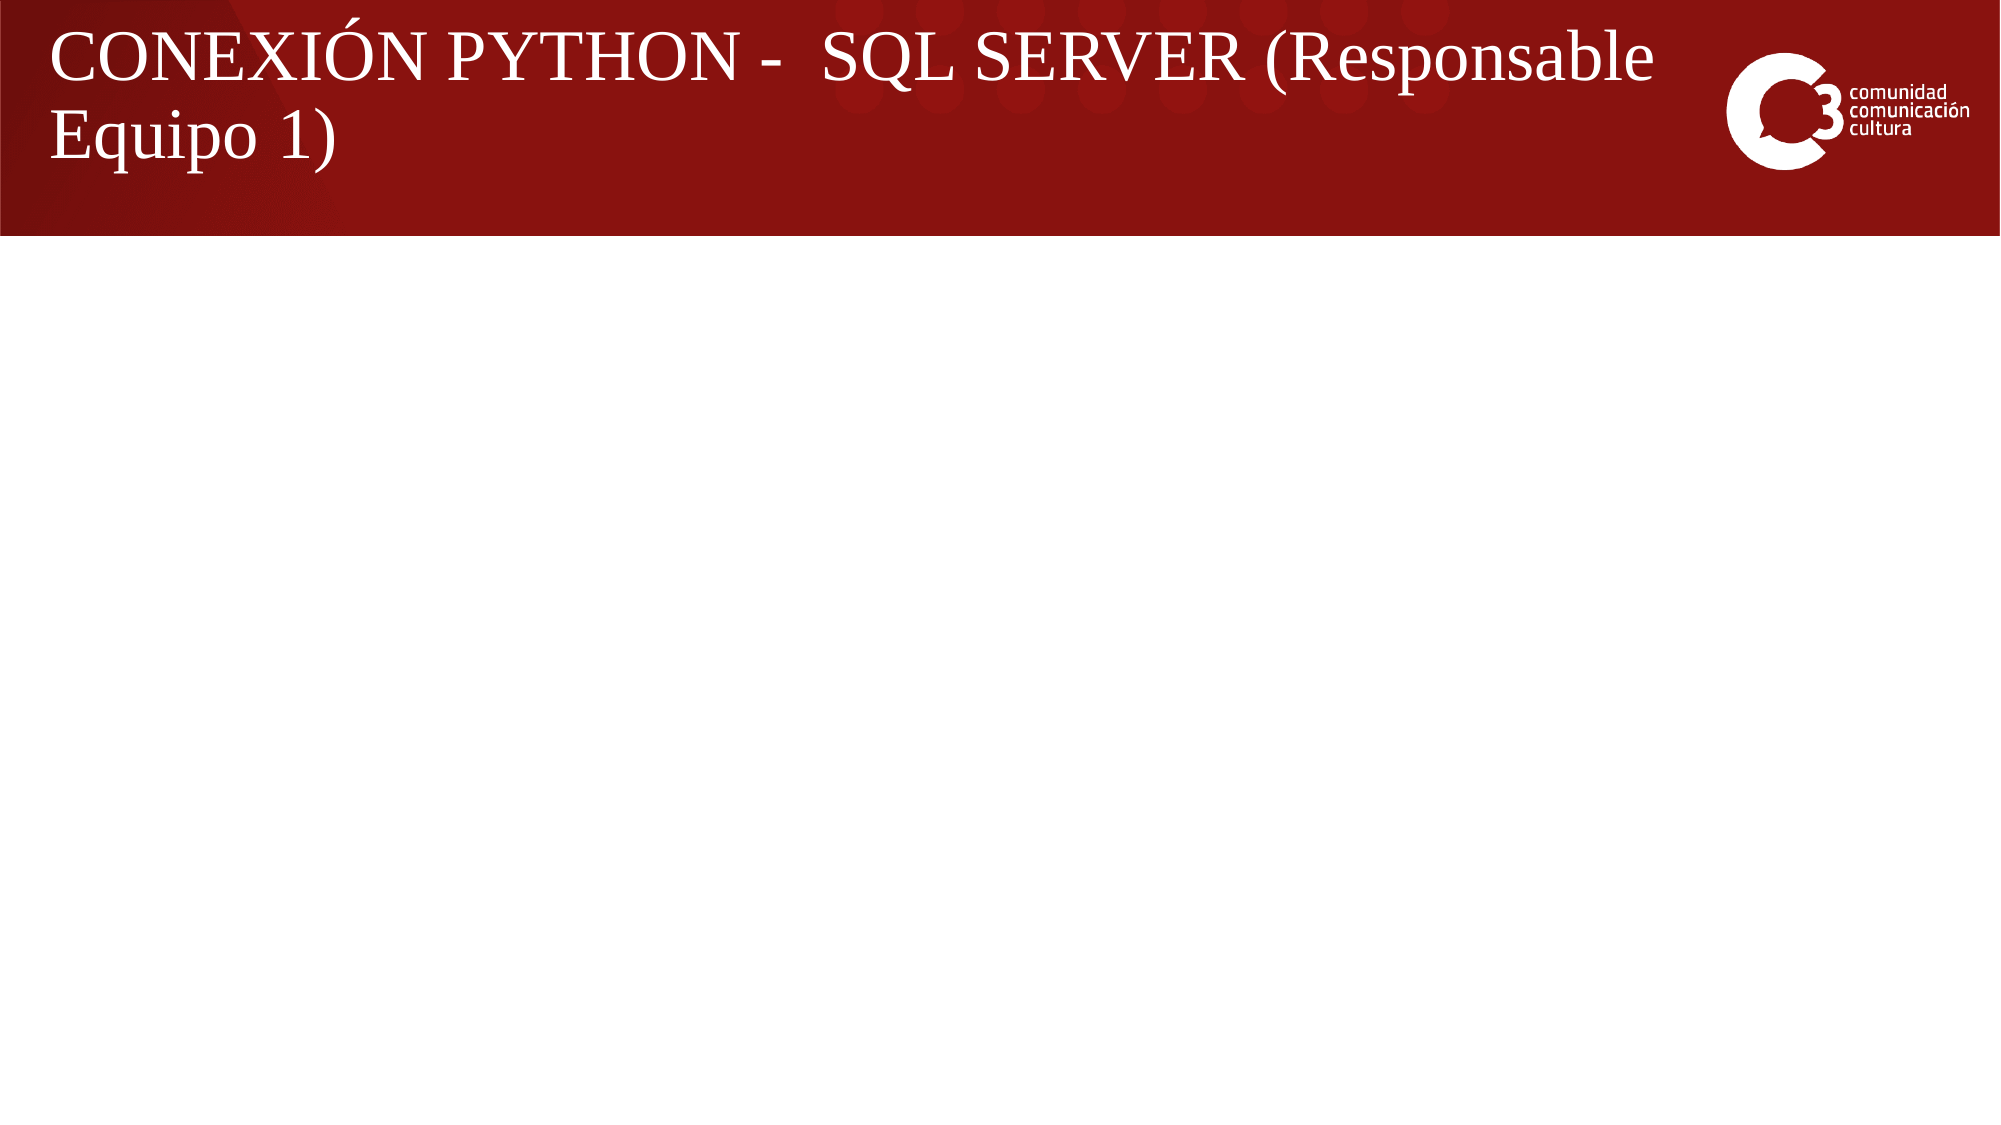

# CONEXIÓN PYTHON -  SQL SERVER (Responsable Equipo 1)